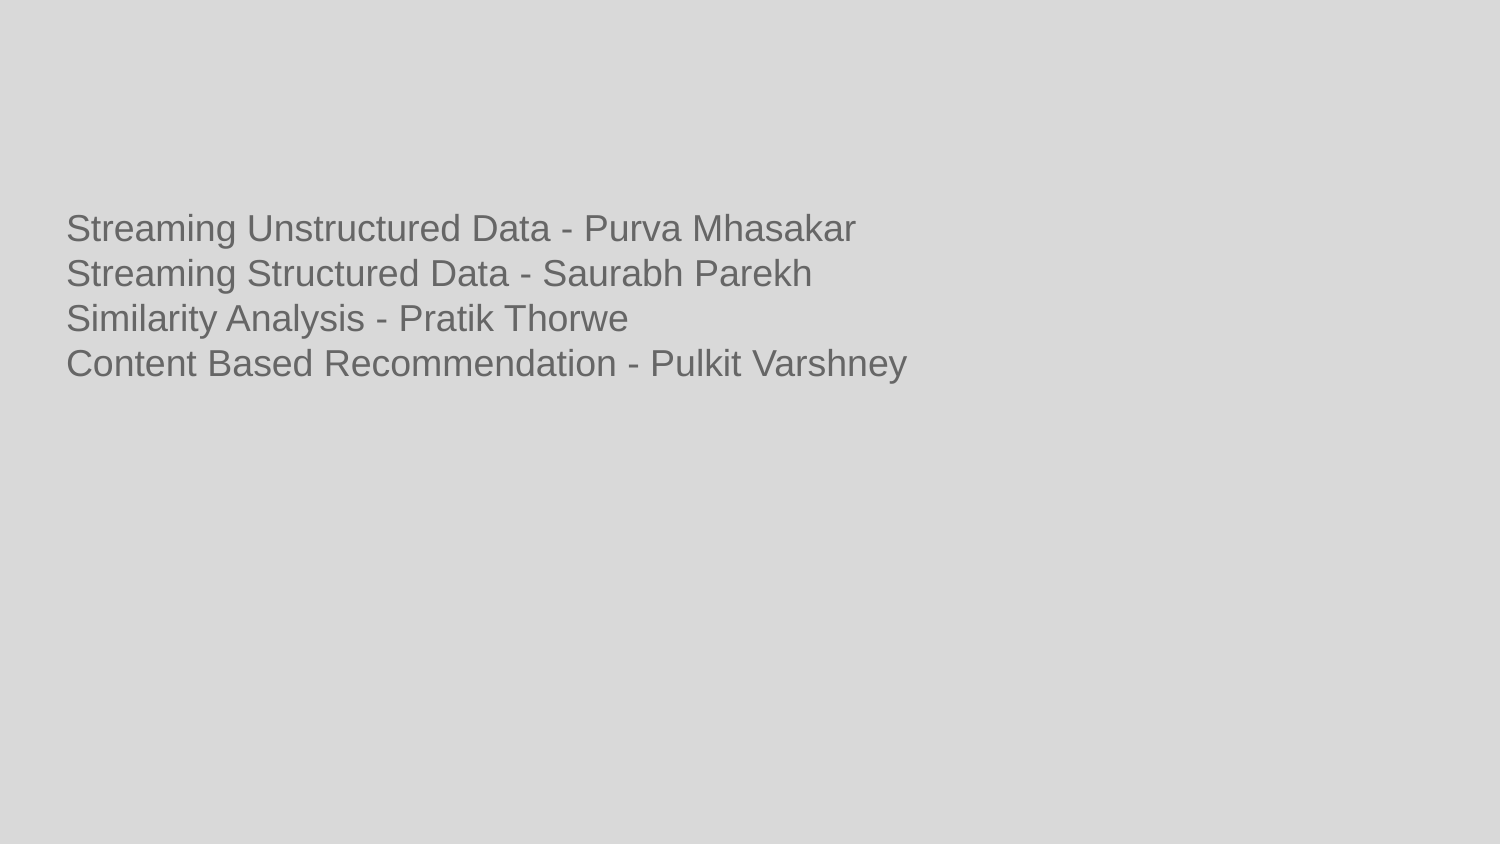

#
Streaming Unstructured Data - Purva Mhasakar
Streaming Structured Data - Saurabh Parekh
Similarity Analysis - Pratik Thorwe
Content Based Recommendation - Pulkit Varshney